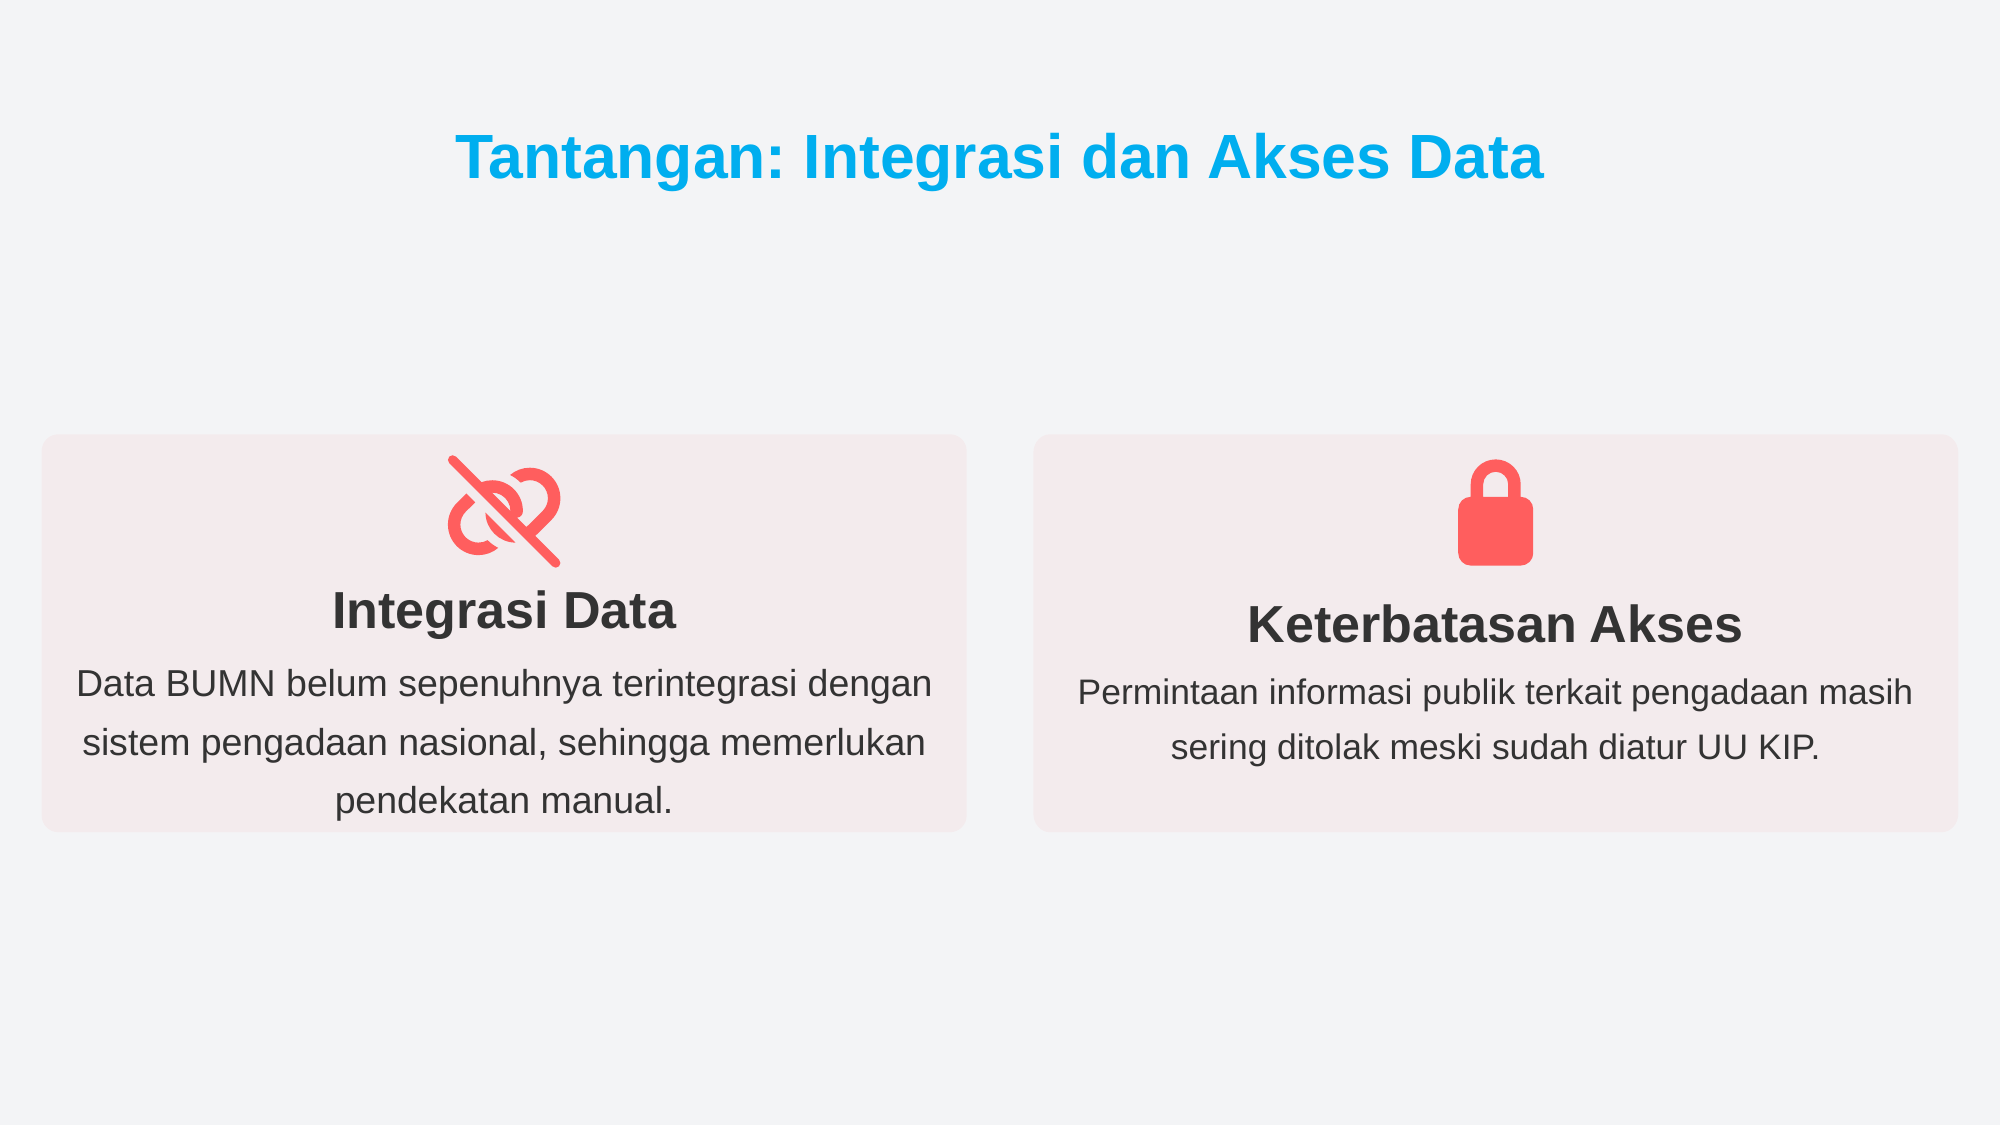

Tantangan: Integrasi dan Akses Data

Integrasi Data
Keterbatasan Akses
Data BUMN belum sepenuhnya terintegrasi dengan sistem pengadaan nasional, sehingga memerlukan pendekatan manual.
Permintaan informasi publik terkait pengadaan masih sering ditolak meski sudah diatur UU KIP.